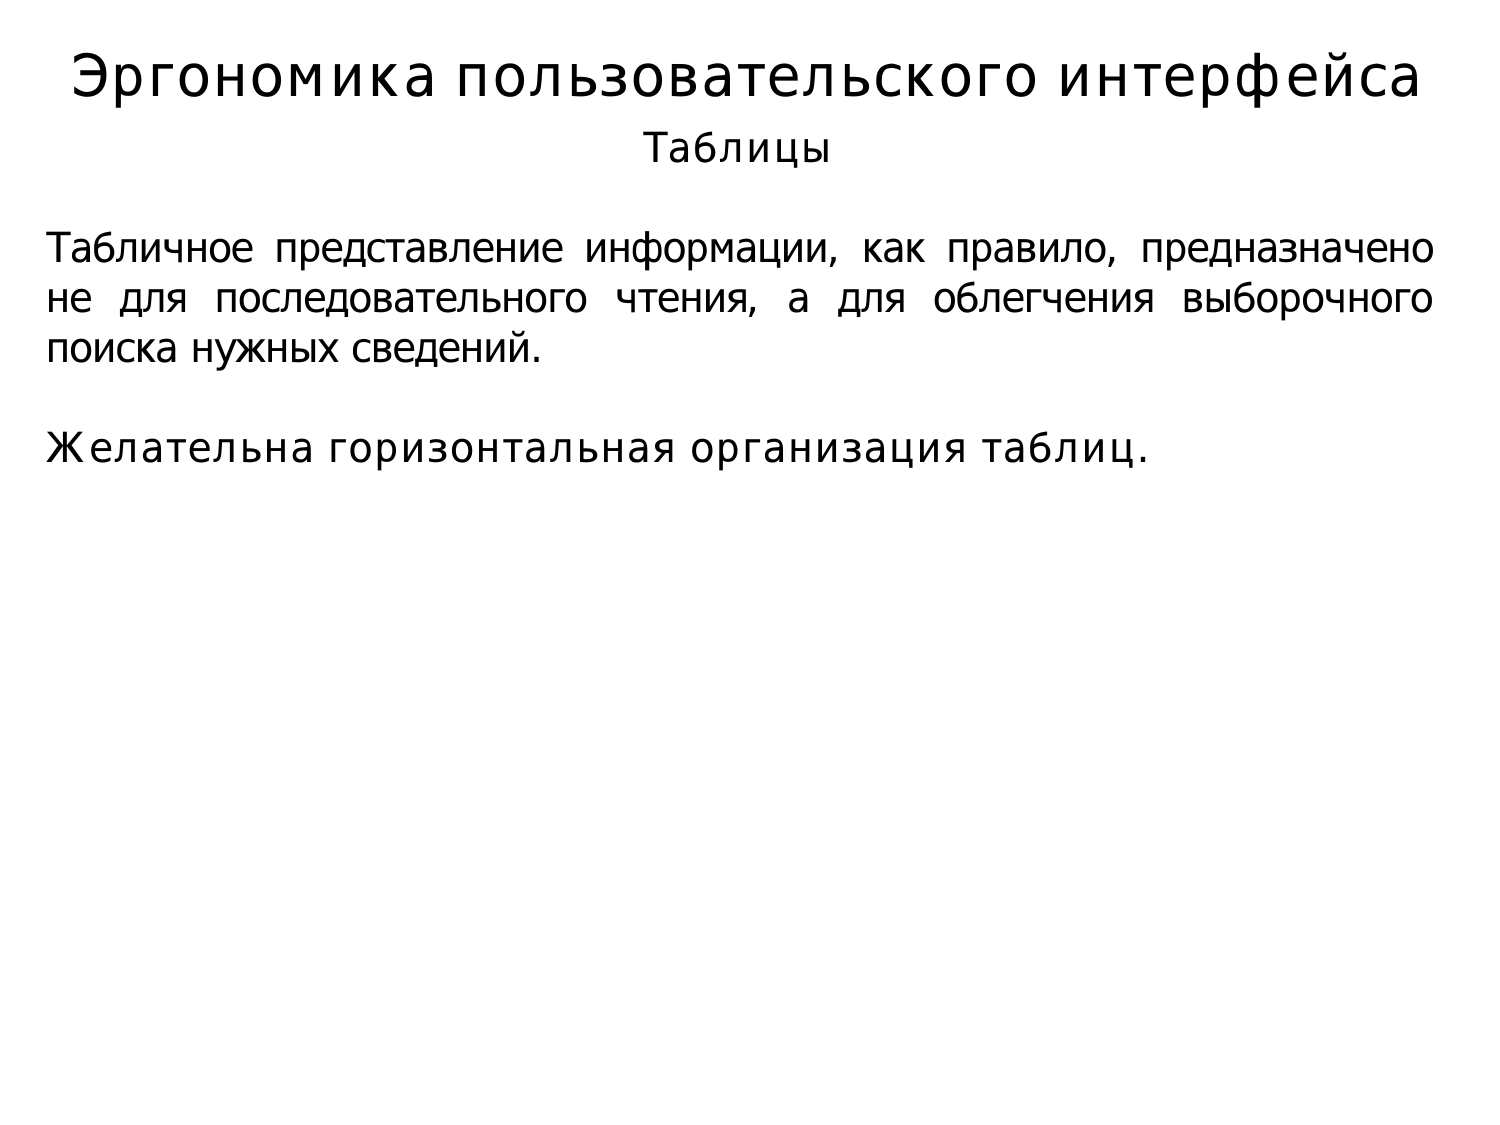

Эргономика пользовательского интерфейса
Таблицы

Табличное представление информации, как правило, пред­назначено не для последовательного чтения, а для облегчения выборочного поиска нужных сведений.

Желательна горизонтальная организация таблиц.